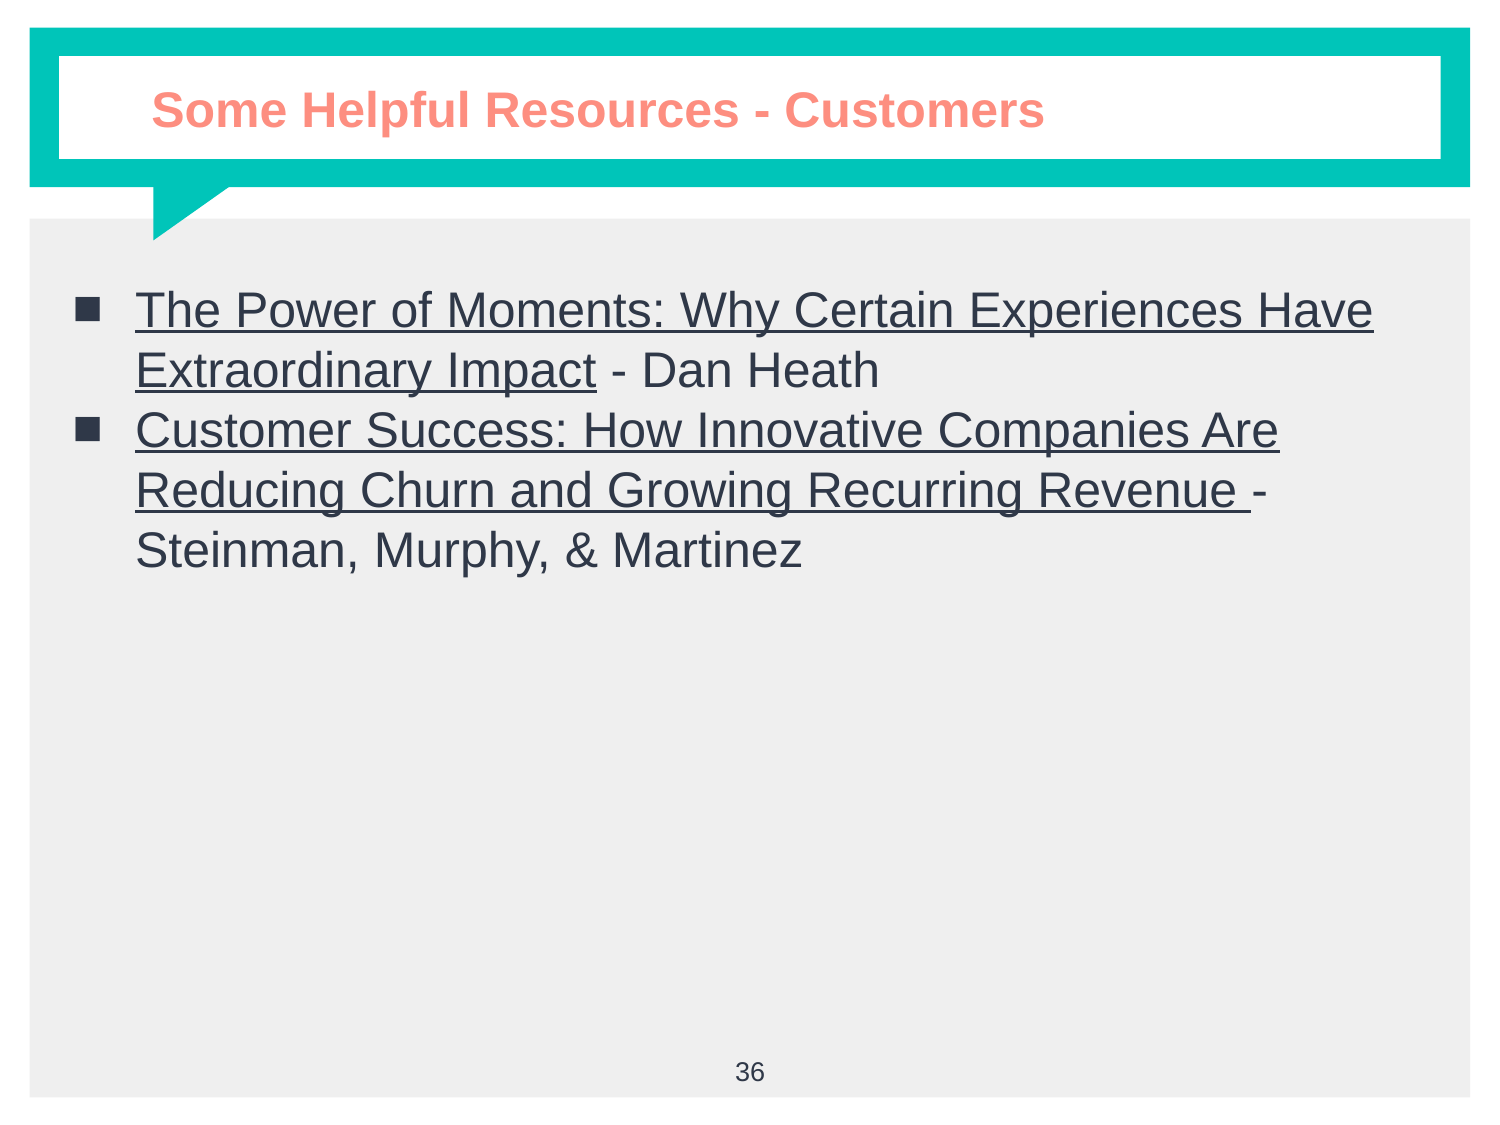

# Some Helpful Resources - Customers
The Power of Moments: Why Certain Experiences Have Extraordinary Impact - Dan Heath
Customer Success: How Innovative Companies Are Reducing Churn and Growing Recurring Revenue - Steinman, Murphy, & Martinez

36